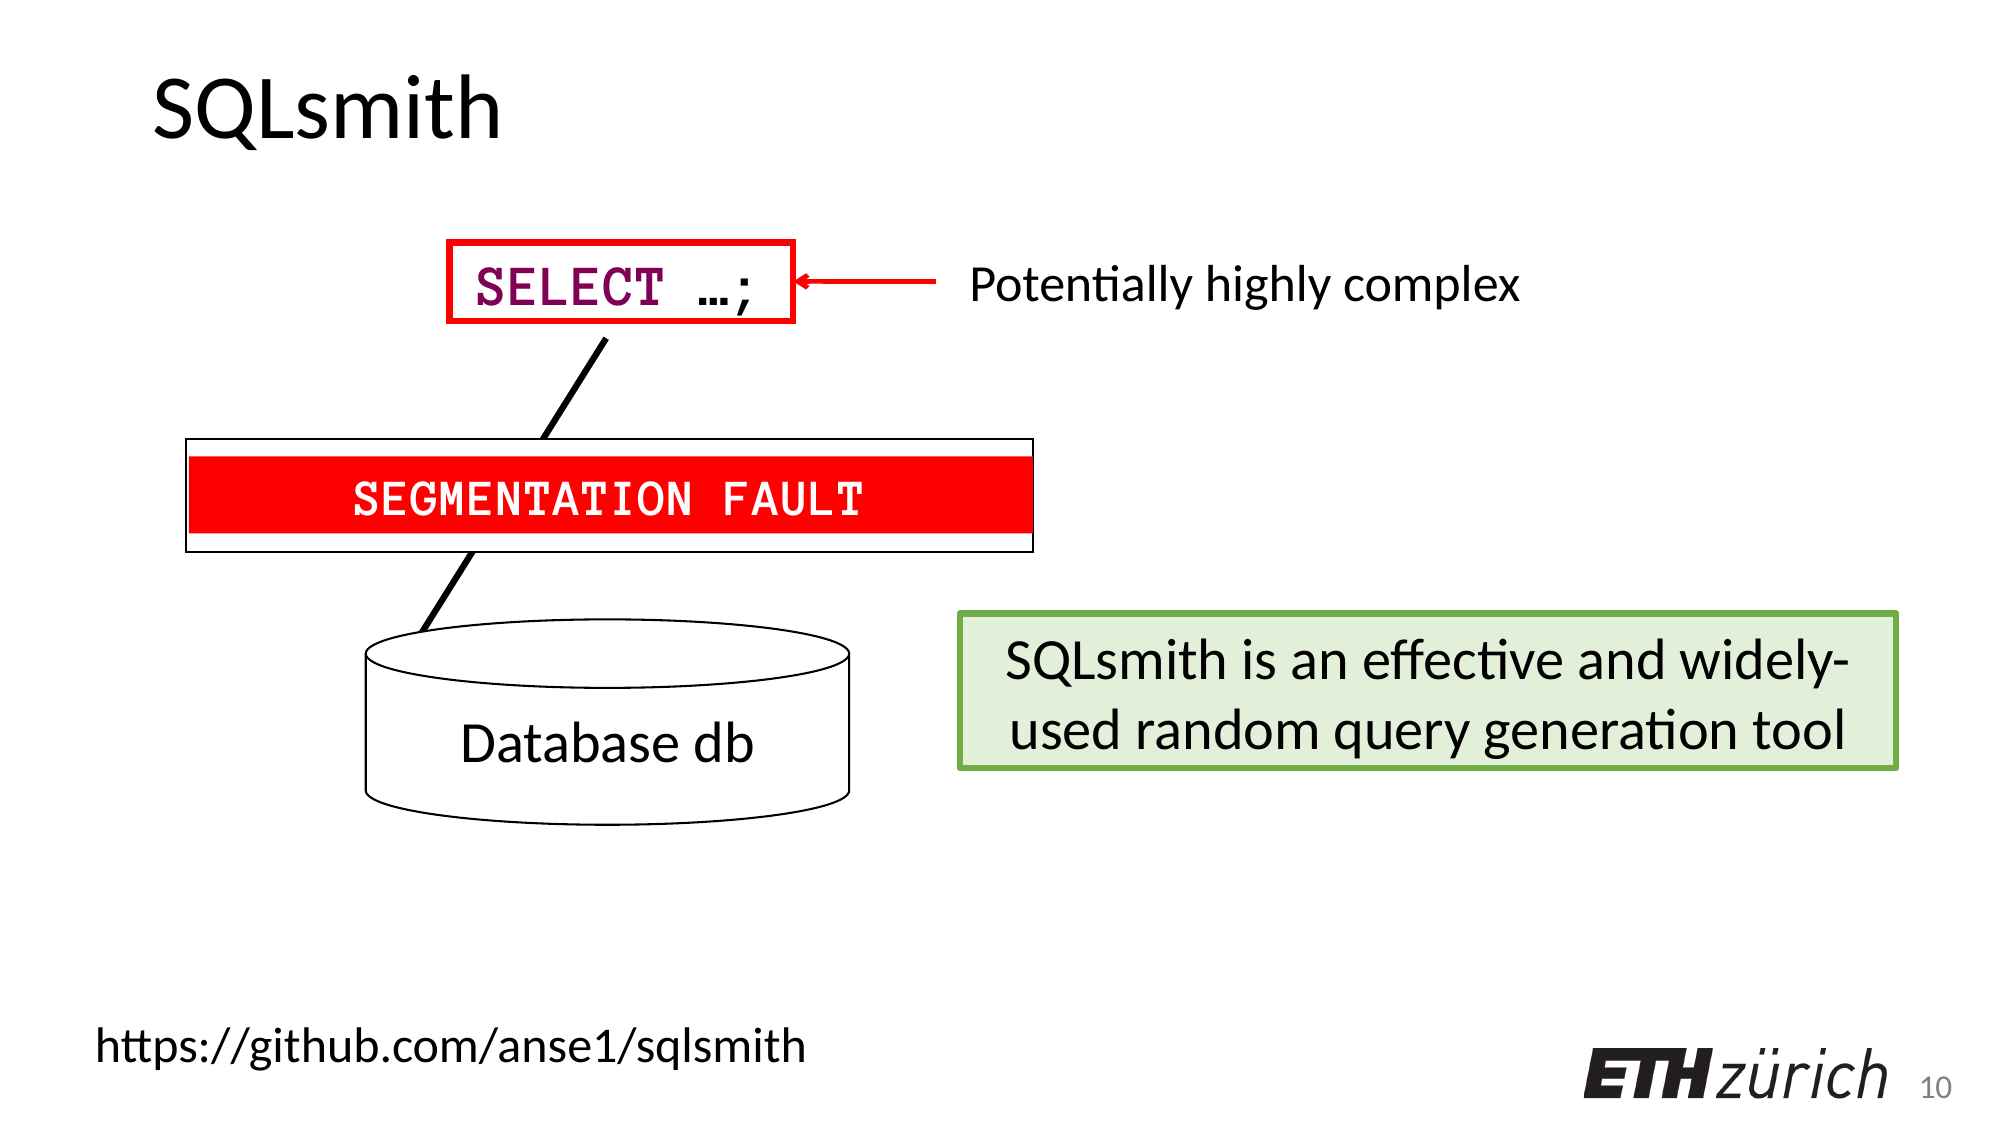

# SQLsmith
SELECT …;
Potentially highly complex

Database Management System
SEGMENTATION FAULT
SQLsmith is an effective and widely-used random query generation tool
Database db
https://github.com/anse1/sqlsmith